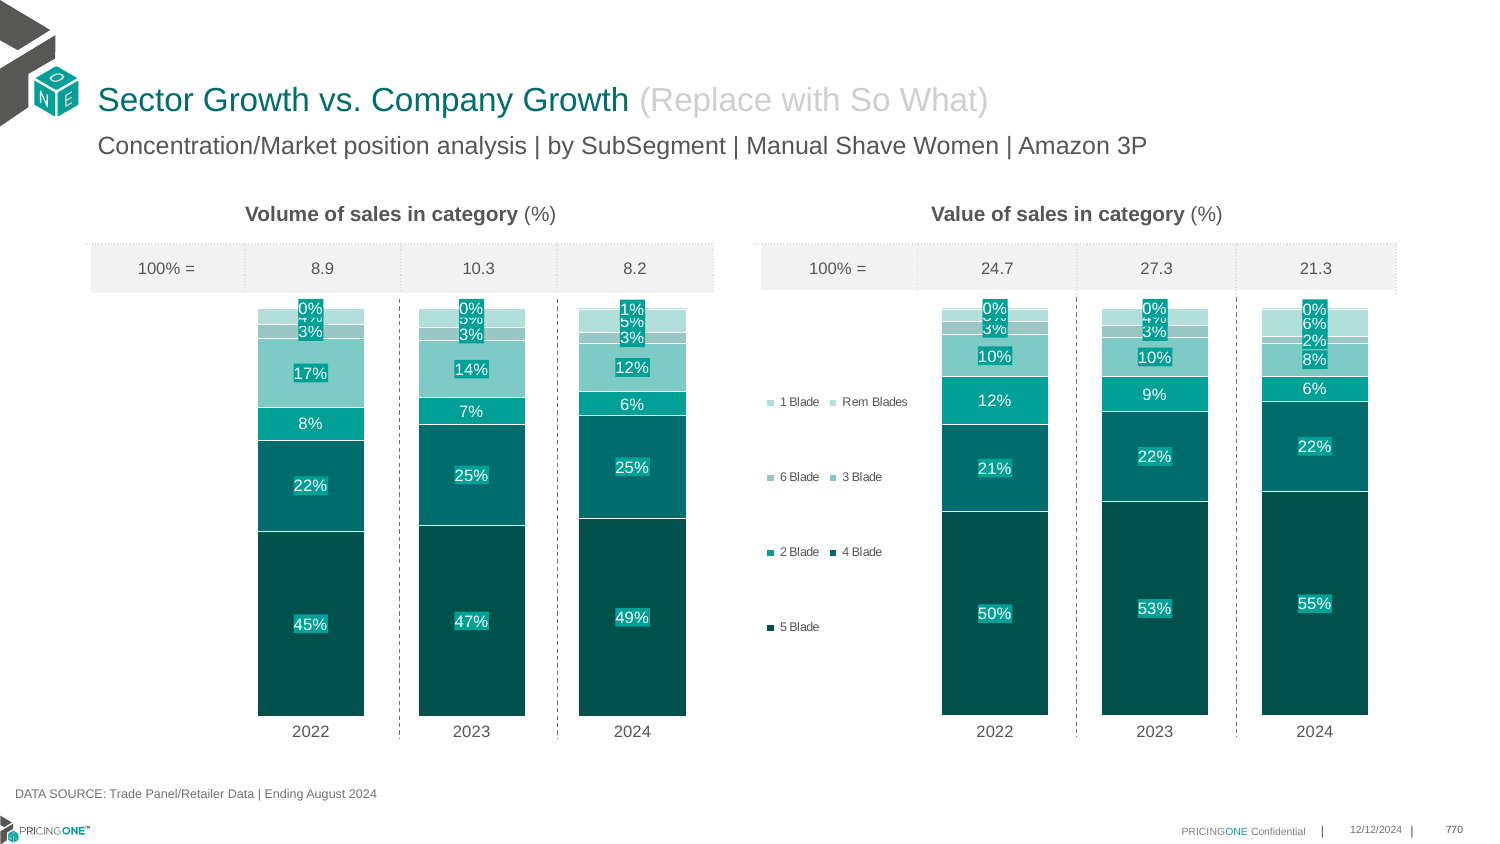

# Sector Growth vs. Company Growth (Replace with So What)
Concentration/Market position analysis | by SubSegment | Manual Shave Women | Amazon 3P
| Volume of sales in category (%) |  |  |  |
| --- | --- | --- | --- |
| 100% = | 8.9 | 10.3 | 8.2 |
| Value of sales in category (%) |  |  |  |
| --- | --- | --- | --- |
| 100% = | 24.7 | 27.3 | 21.3 |

### Chart

| Category | 5 Blade | 4 Blade | 2 Blade | 3 Blade | 6 Blade | Rem Blades | 1 Blade |
|---|---|---|---|---|---|---|---|
| 2022 | 0.4539109155224312 | 0.2221722397836703 | 0.08051494904889353 | 0.1685098019467465 | 0.03450444327355606 | 0.03781015633387713 | 0.0025774940908252636 |
| 2023 | 0.4681869383255715 | 0.24561693142693944 | 0.0674728385100154 | 0.13772282857261953 | 0.033630468723025775 | 0.04586763427404446 | 0.001502360167783862 |
| 2024 | 0.4857633627263387 | 0.2507591377054331 | 0.05799329070583219 | 0.11878785321125983 | 0.026885720502670154 | 0.054715118451827444 | 0.0050955166966386205 |

### Chart

| Category | 5 Blade | 4 Blade | 2 Blade | 3 Blade | 6 Blade | Rem Blades | 1 Blade |
|---|---|---|---|---|---|---|---|
| 2022 | 0.5011505595547281 | 0.2123839316306431 | 0.11755532758394231 | 0.10269424534031577 | 0.031950223844153226 | 0.031144947513347572 | 0.0031207645328699064 |
| 2023 | 0.5257057941630239 | 0.21961967300777335 | 0.08521111109399077 | 0.09726514231518961 | 0.027753742036563334 | 0.042580462013048784 | 0.001864075370410277 |
| 2024 | 0.5498213036348563 | 0.22155677121201606 | 0.06109447027007379 | 0.08070781812916913 | 0.017227755376224157 | 0.06483243699463248 | 0.0047594443830281516 |
DATA SOURCE: Trade Panel/Retailer Data | Ending August 2024

12/12/2024
770